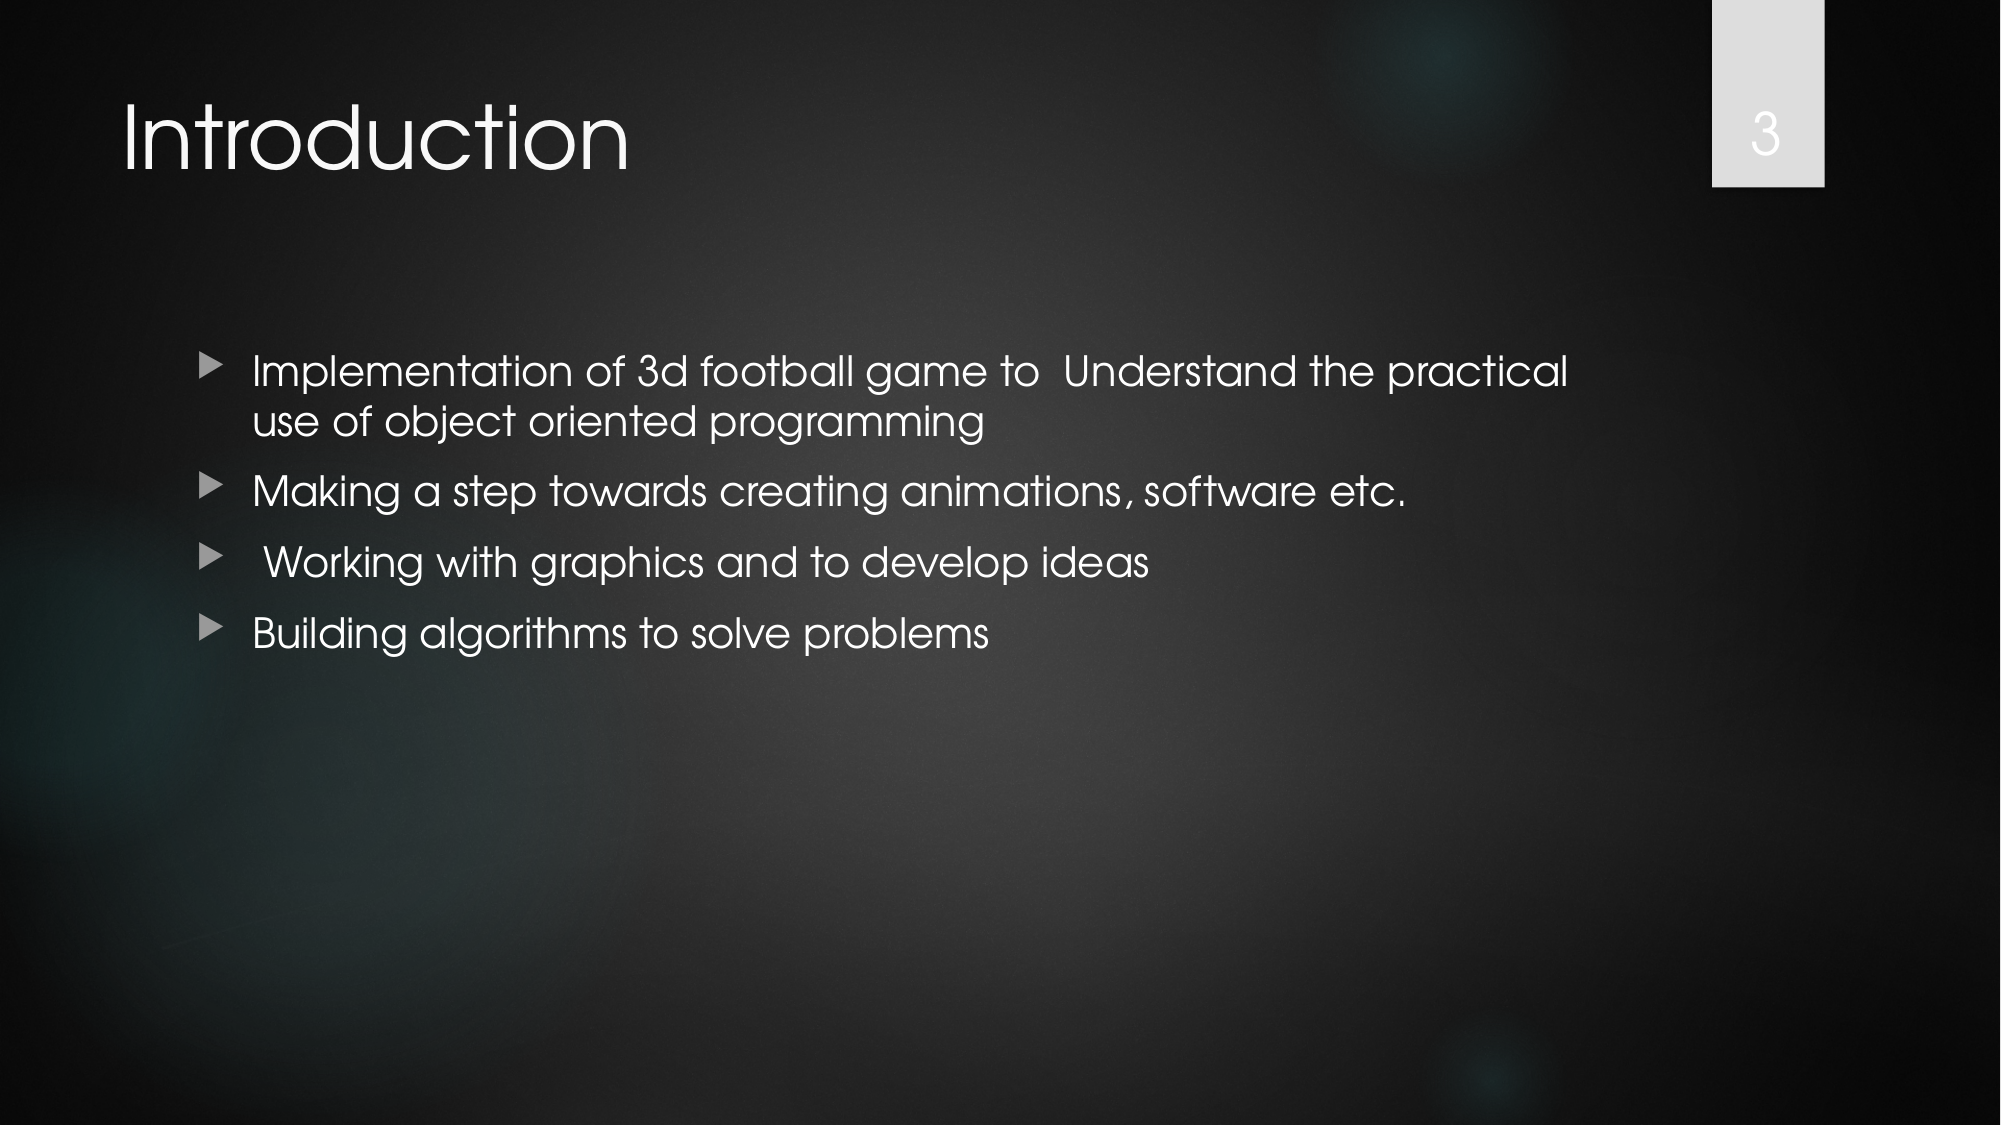

3
# Introduction
Implementation of 3d football game to  Understand the practical use of object oriented programming
Making a step towards creating animations, software etc.
 Working with graphics and to develop ideas
Building algorithms to solve problems